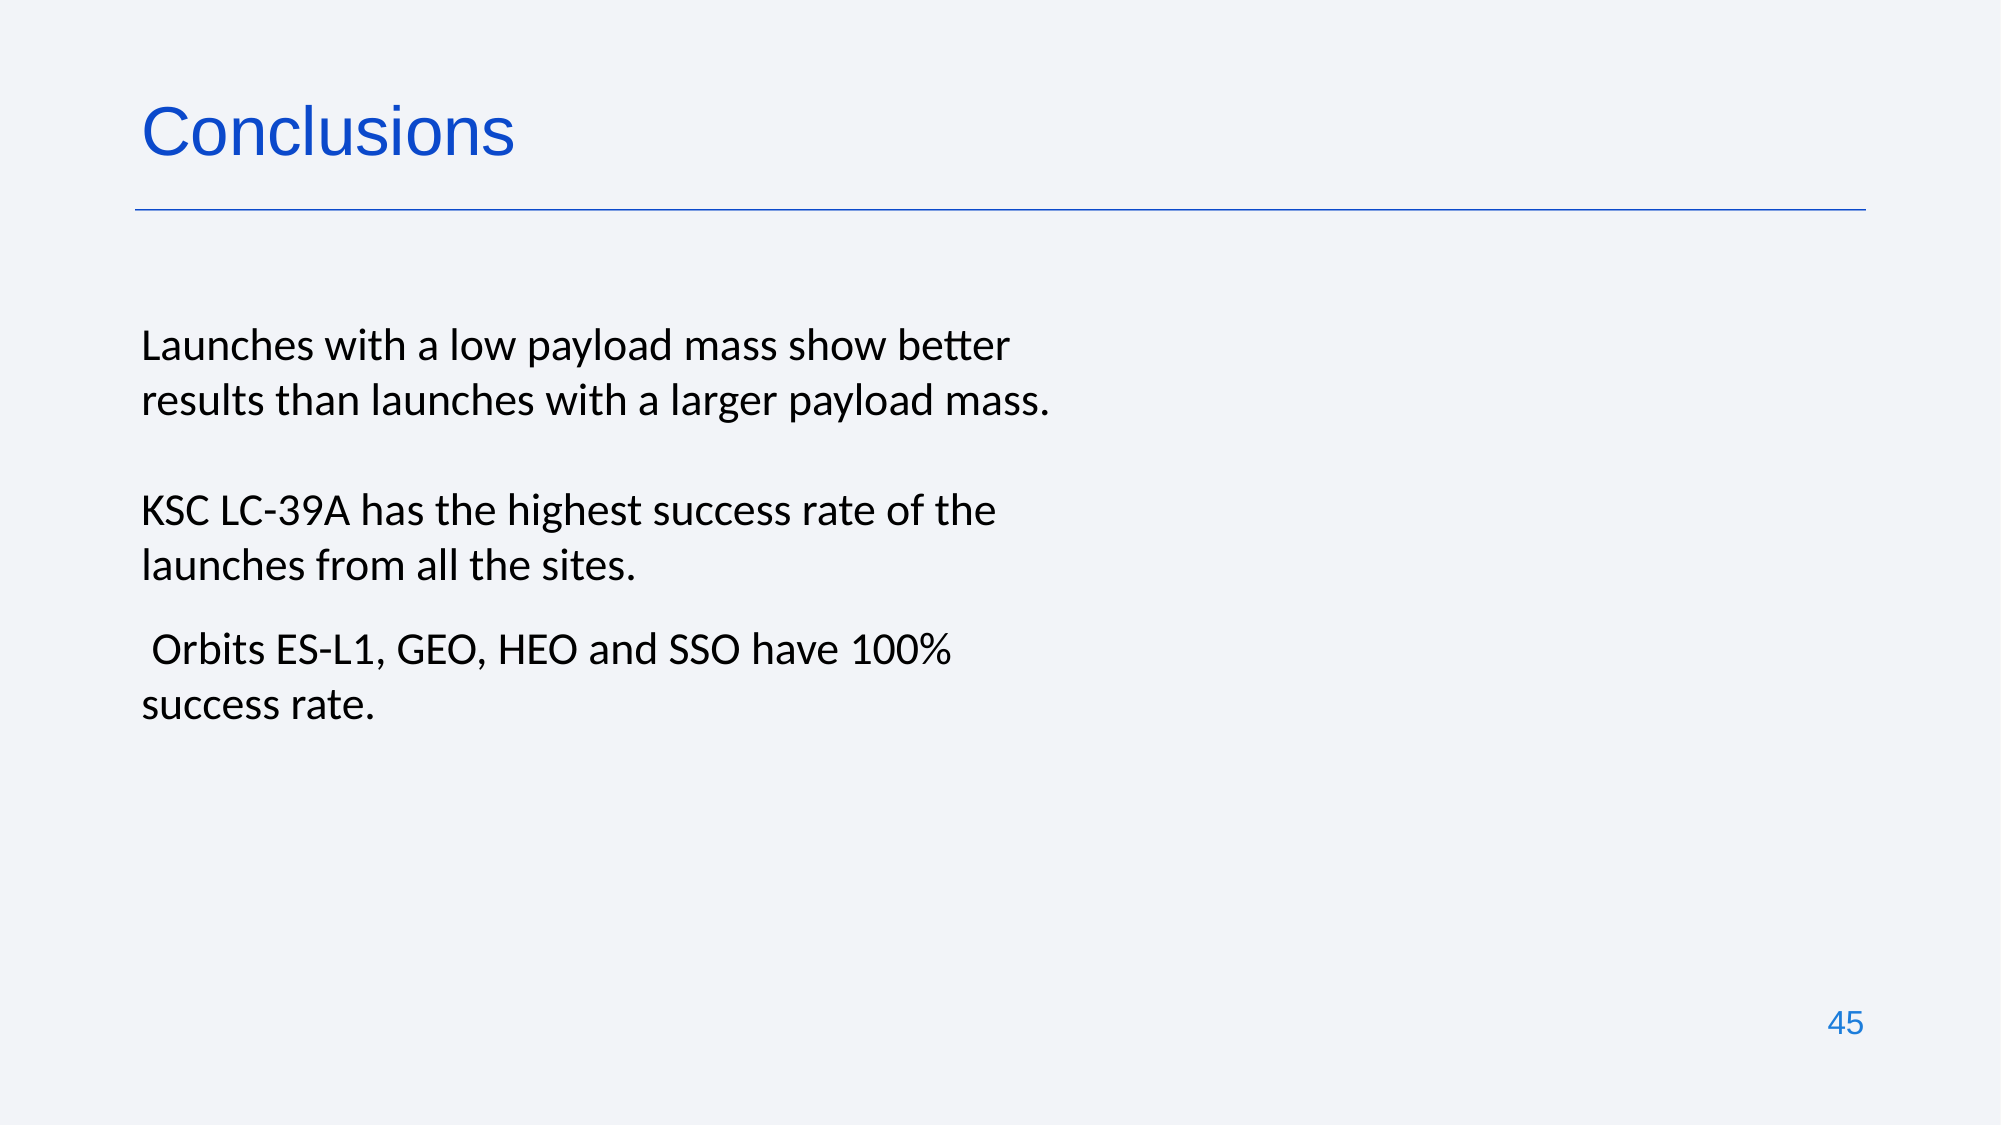

Conclusions
Launches with a low payload mass show better results than launches with a larger payload mass.

KSC LC-39A has the highest success rate of the launches from all the sites.
 Orbits ES-L1, GEO, HEO and SSO have 100% success rate.

45